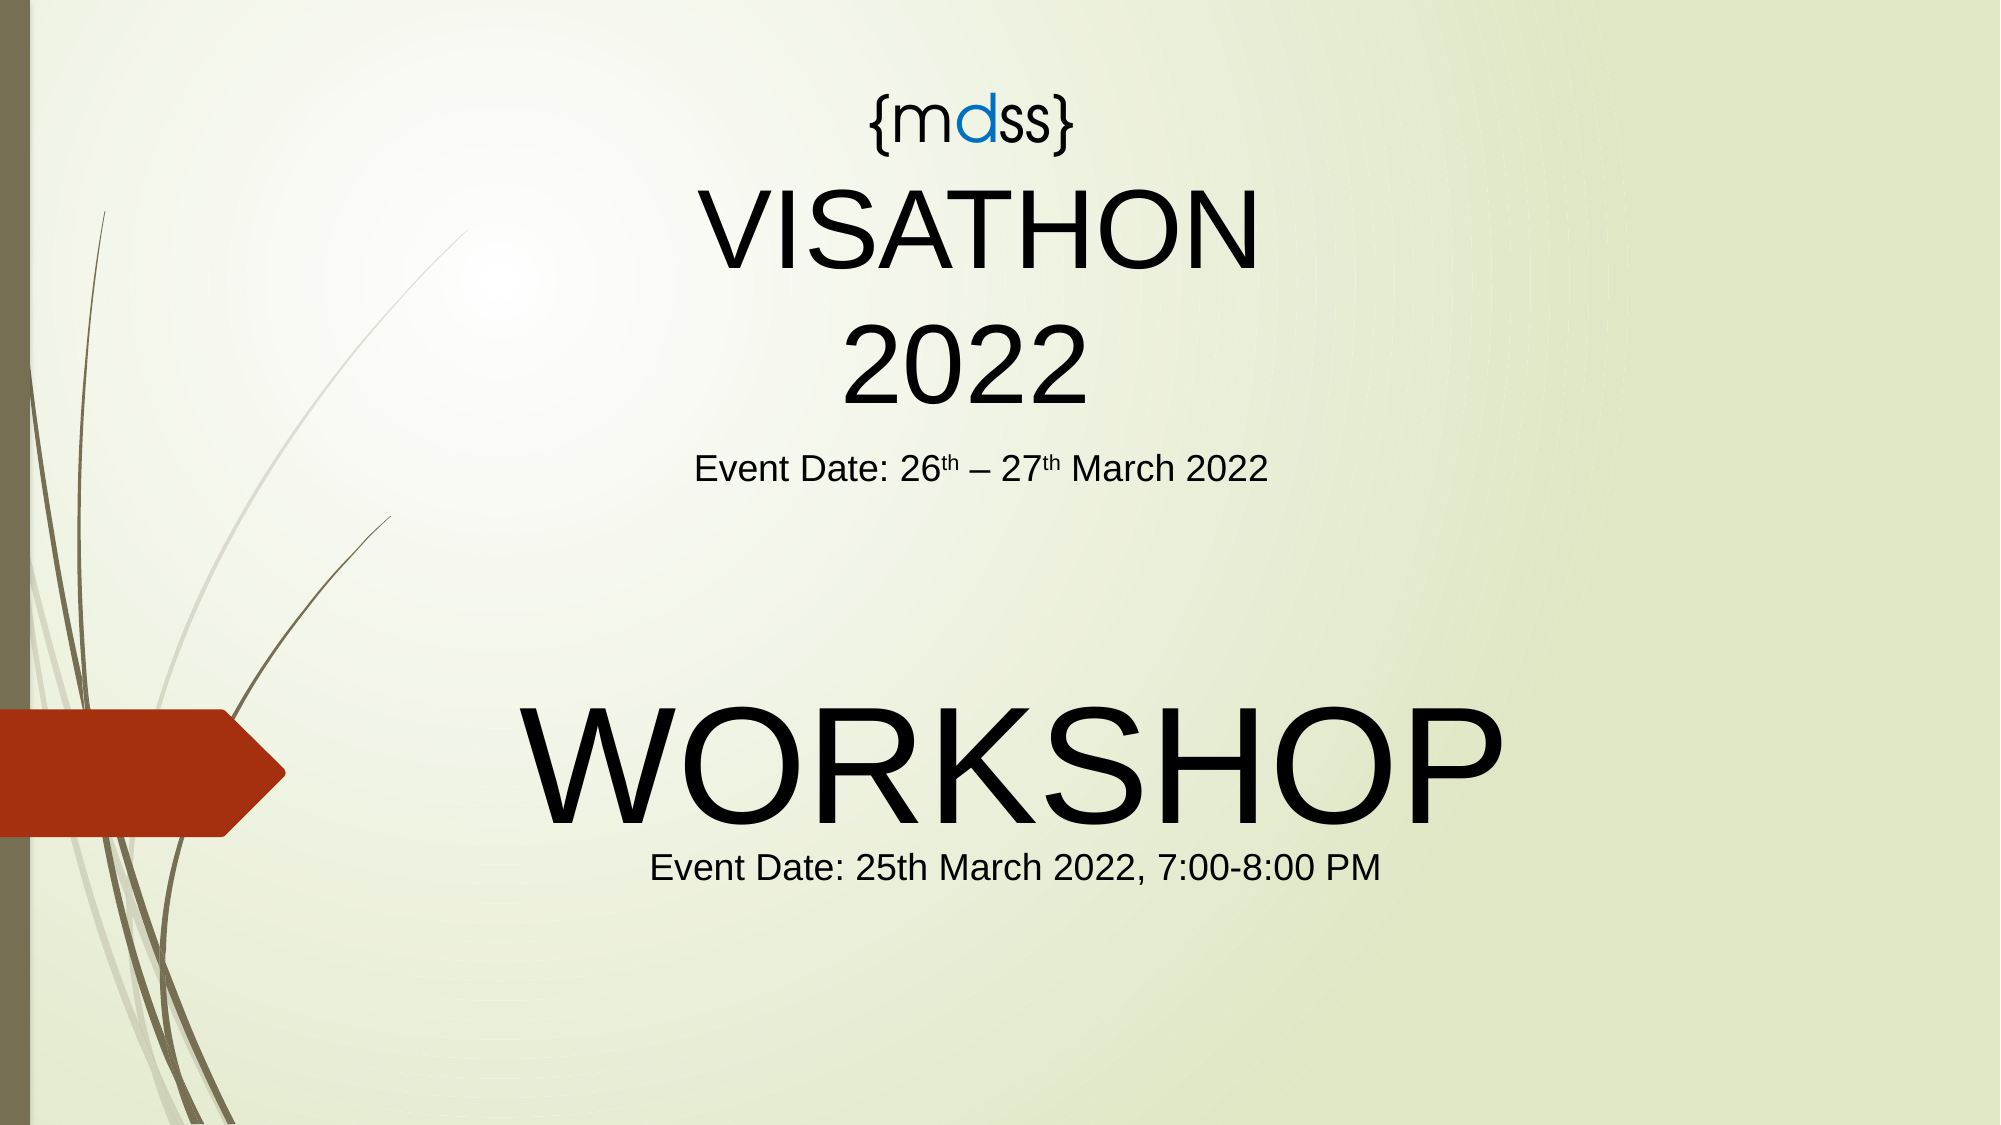

{mdss}
VISATHON
2022
Event Date: 26th – 27th March 2022
WORKSHOP
Event Date: 25th March 2022, 7:00-8:00 PM